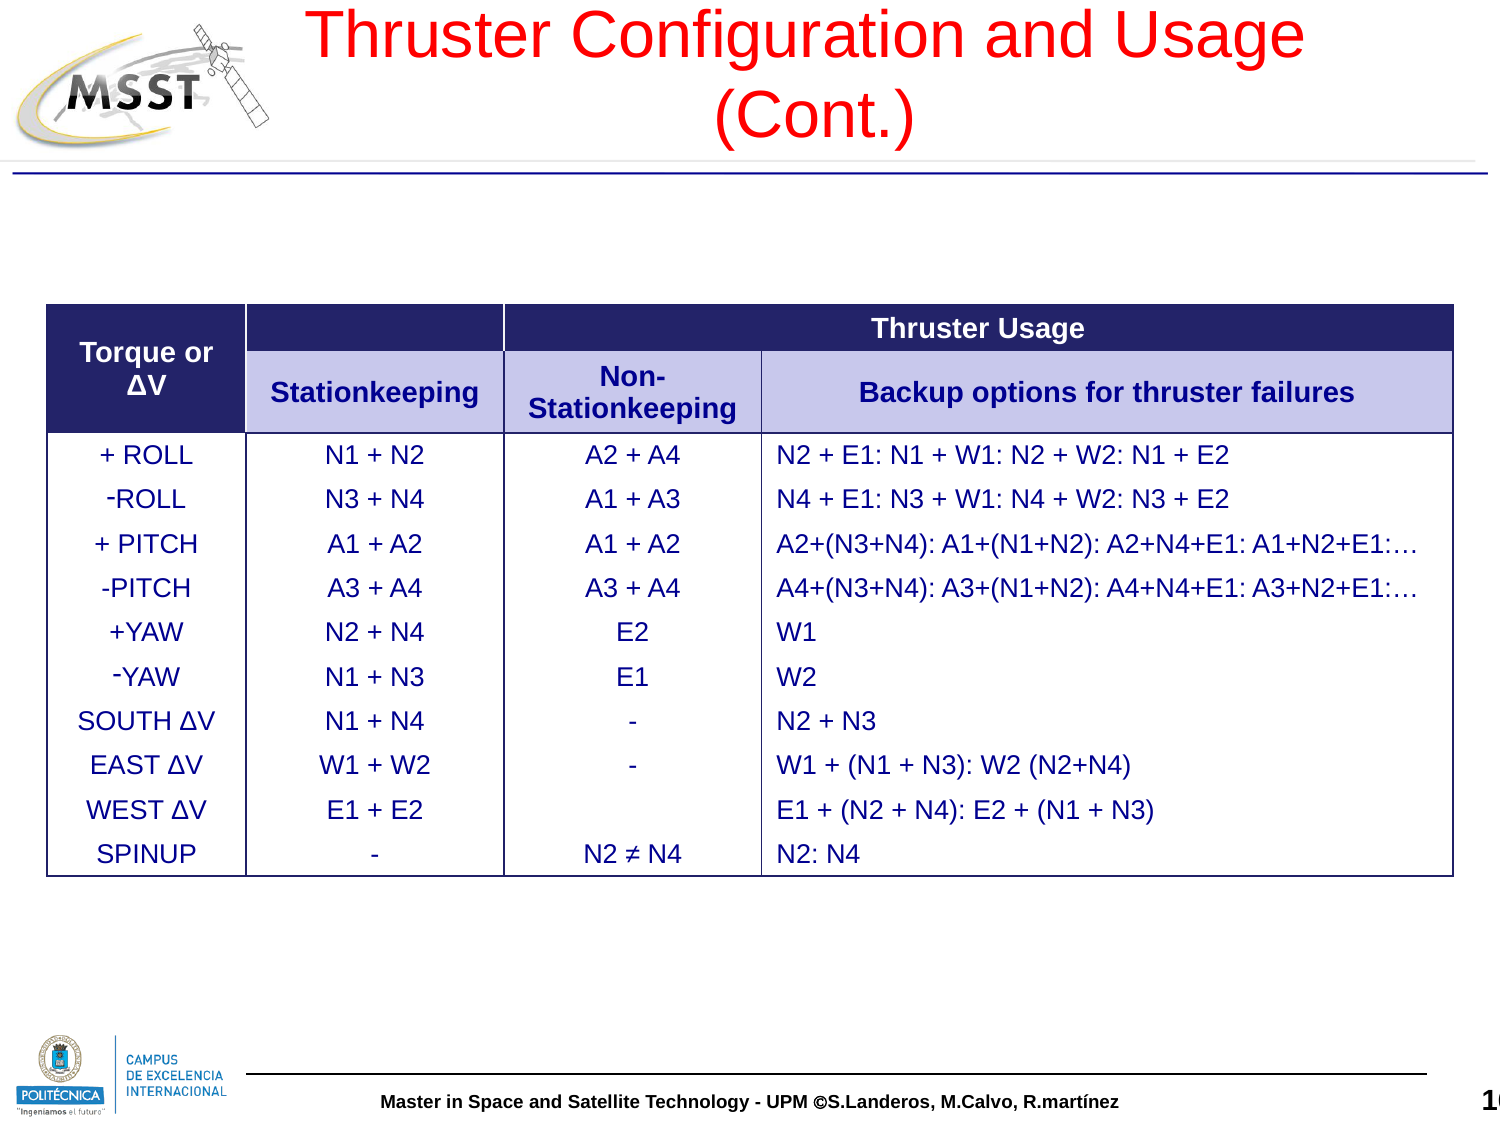

Thruster Configuration and Usage
(Cont.)
| Torque or ΔV |  | Thruster Usage |  |
| --- | --- | --- | --- |
|  | Stationkeeping | Non-Stationkeeping | Backup options for thruster failures |
| + ROLL | N1 + N2 | A2 + A4 | N2 + E1: N1 + W1: N2 + W2: N1 + E2 |
| ROLL | N3 + N4 | A1 + A3 | N4 + E1: N3 + W1: N4 + W2: N3 + E2 |
| + PITCH | A1 + A2 | A1 + A2 | A2+(N3+N4): A1+(N1+N2): A2+N4+E1: A1+N2+E1:… |
| -PITCH | A3 + A4 | A3 + A4 | A4+(N3+N4): A3+(N1+N2): A4+N4+E1: A3+N2+E1:… |
| +YAW | N2 + N4 | E2 | W1 |
| YAW | N1 + N3 | E1 | W2 |
| SOUTH ΔV | N1 + N4 | - | N2 + N3 |
| EAST ΔV | W1 + W2 | - | W1 + (N1 + N3): W2 (N2+N4) |
| WEST ΔV | E1 + E2 |  | E1 + (N2 + N4): E2 + (N1 + N3) |
| SPINUP | - | N2 ≠ N4 | N2: N4 |